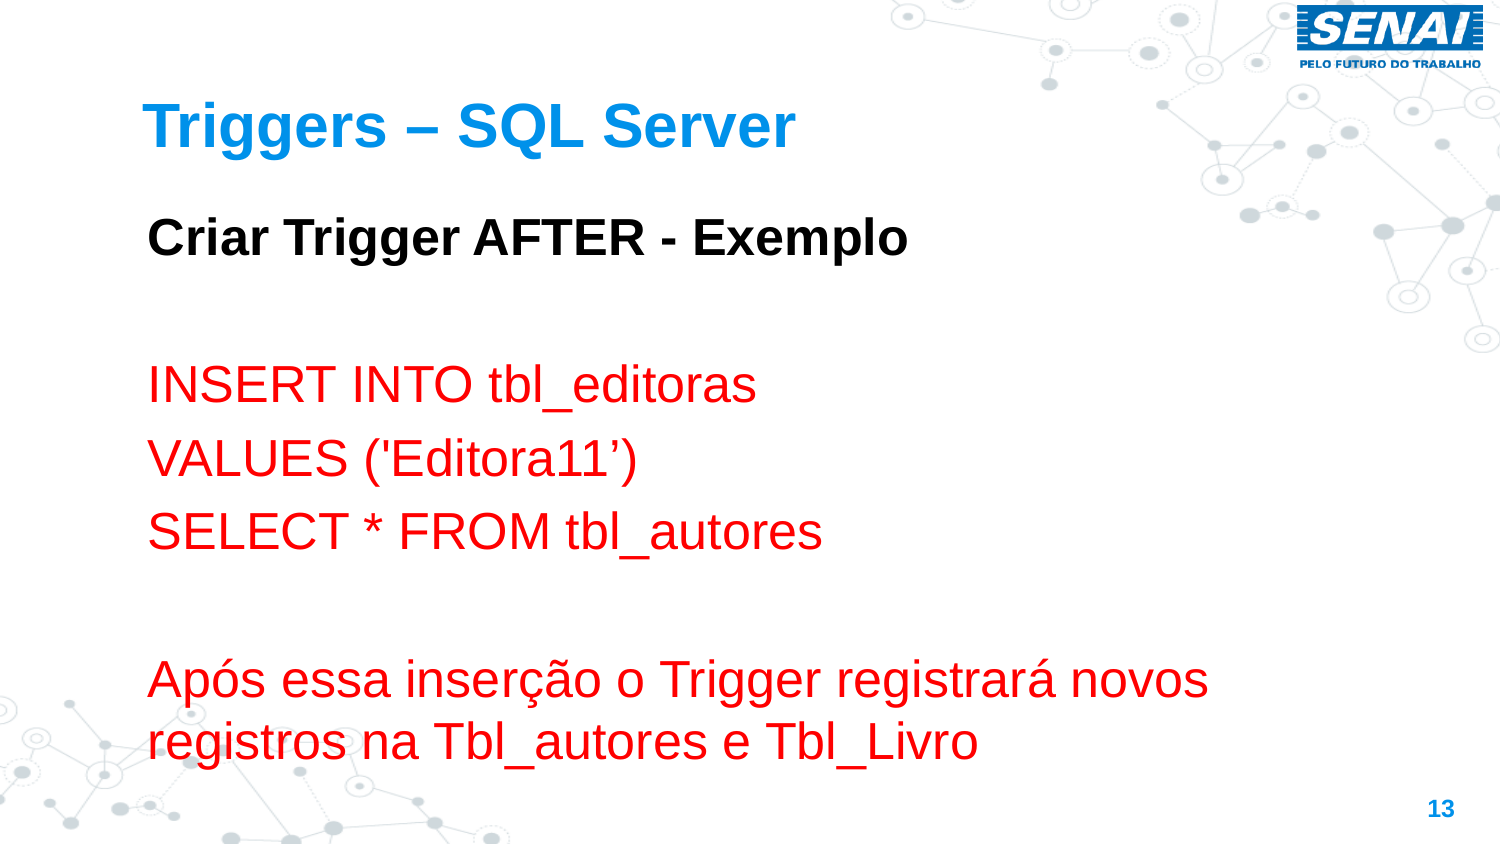

# Triggers – SQL Server
Criar Trigger AFTER - Exemplo

INSERT INTO tbl_editoras
VALUES ('Editora11’)
SELECT * FROM tbl_autores

Após essa inserção o Trigger registrará novos registros na Tbl_autores e Tbl_Livro
13